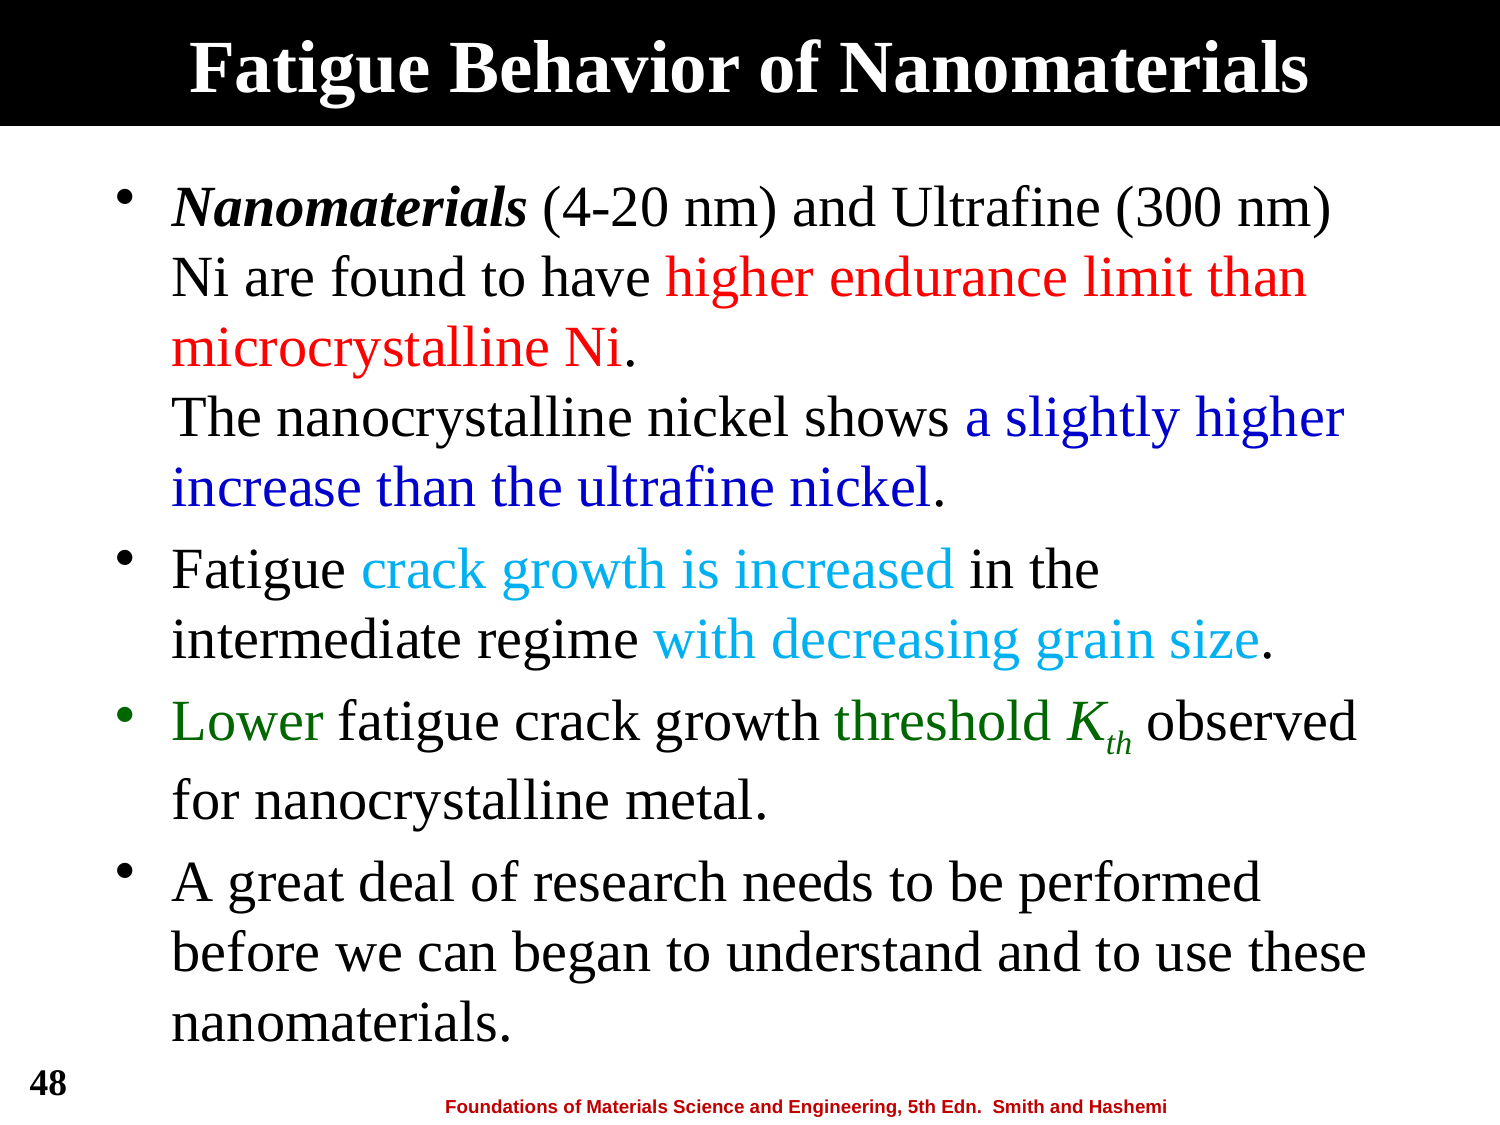

# Fatigue Behavior of Nanomaterials
Nanomaterials (4-20 nm) and Ultrafine (300 nm) Ni are found to have higher endurance limit than microcrystalline Ni.
The nanocrystalline nickel shows a slightly higher increase than the ultrafine nickel.
Fatigue crack growth is increased in the intermediate regime with decreasing grain size.
Lower fatigue crack growth threshold Kth observed for nanocrystalline metal.
A great deal of research needs to be performed before we can began to understand and to use these  nanomaterials.
48